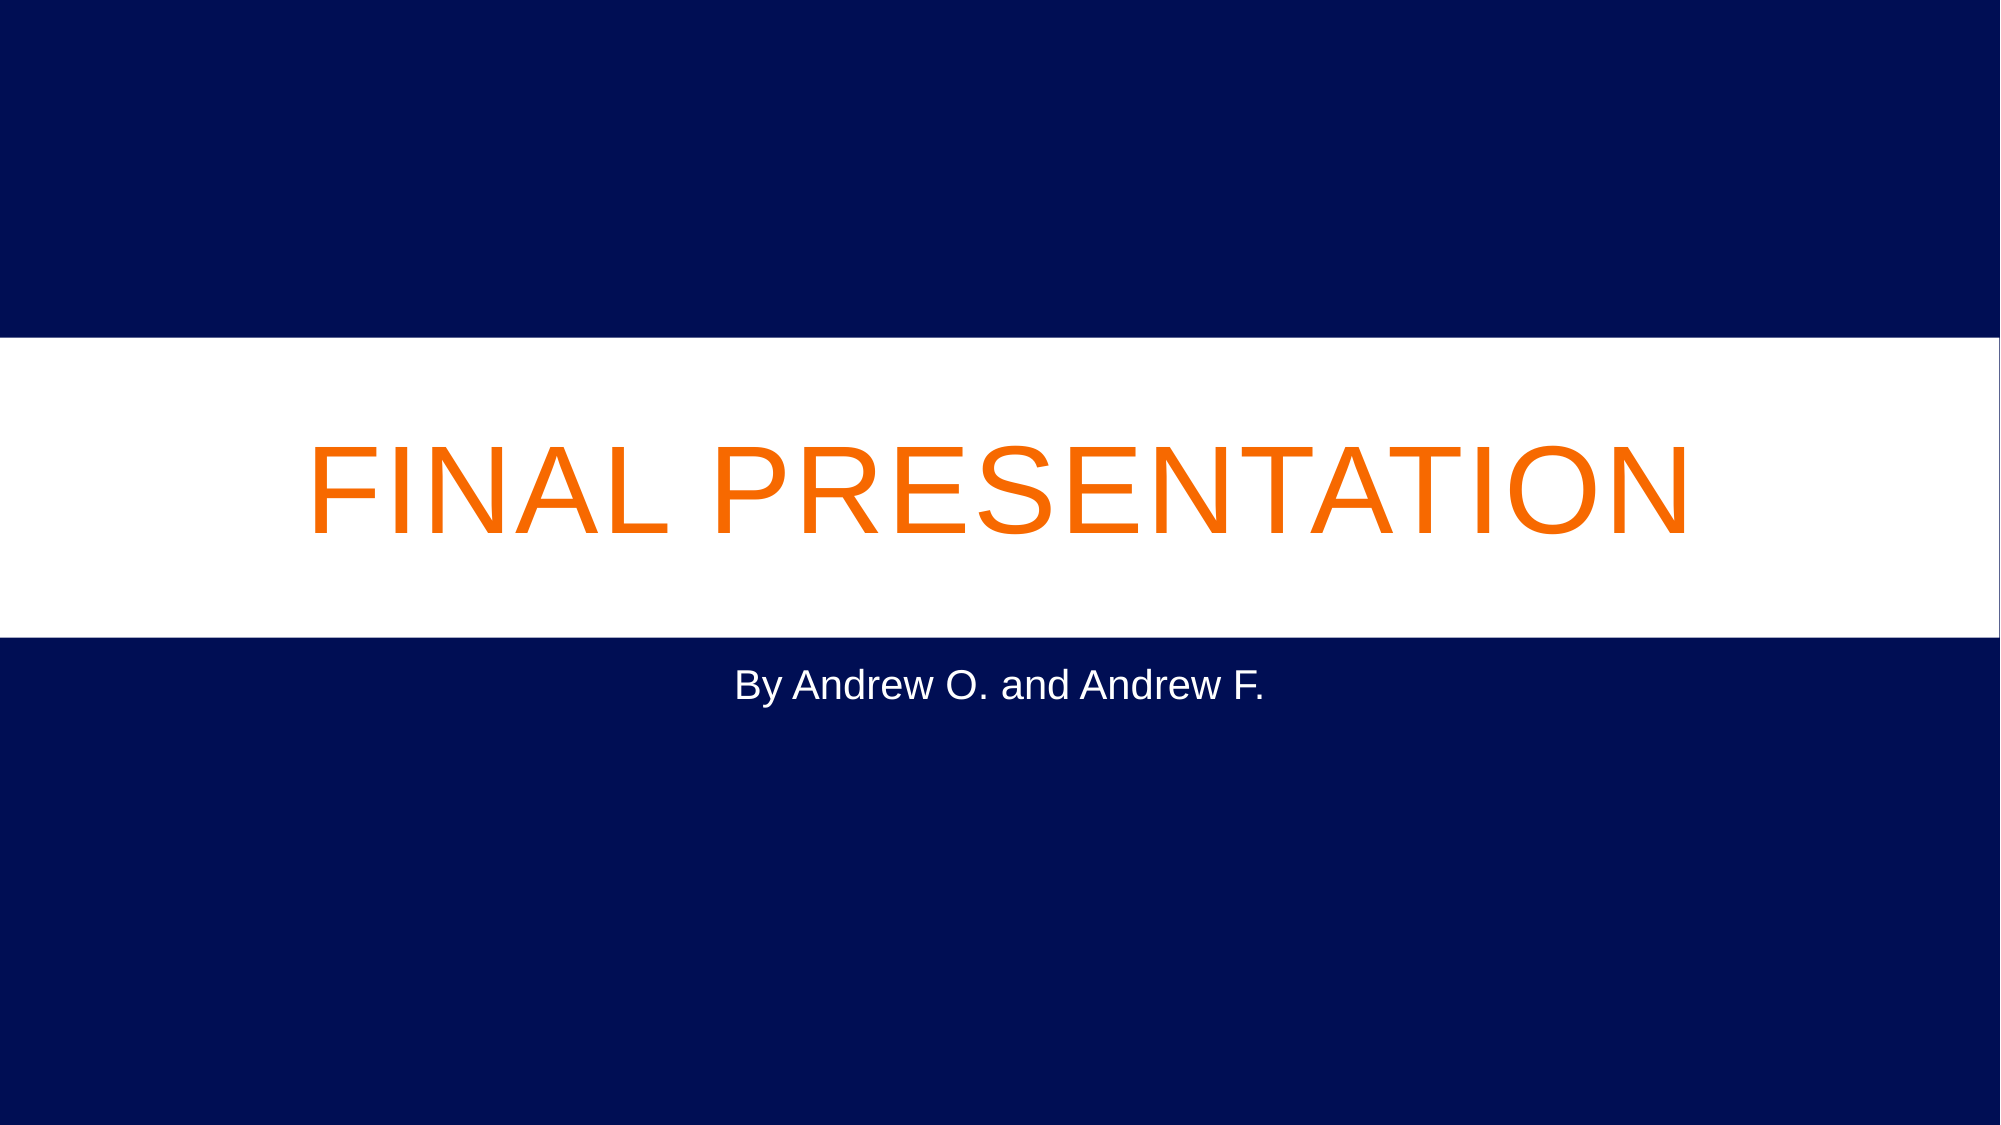

# Final Presentation
By Andrew O. and Andrew F.